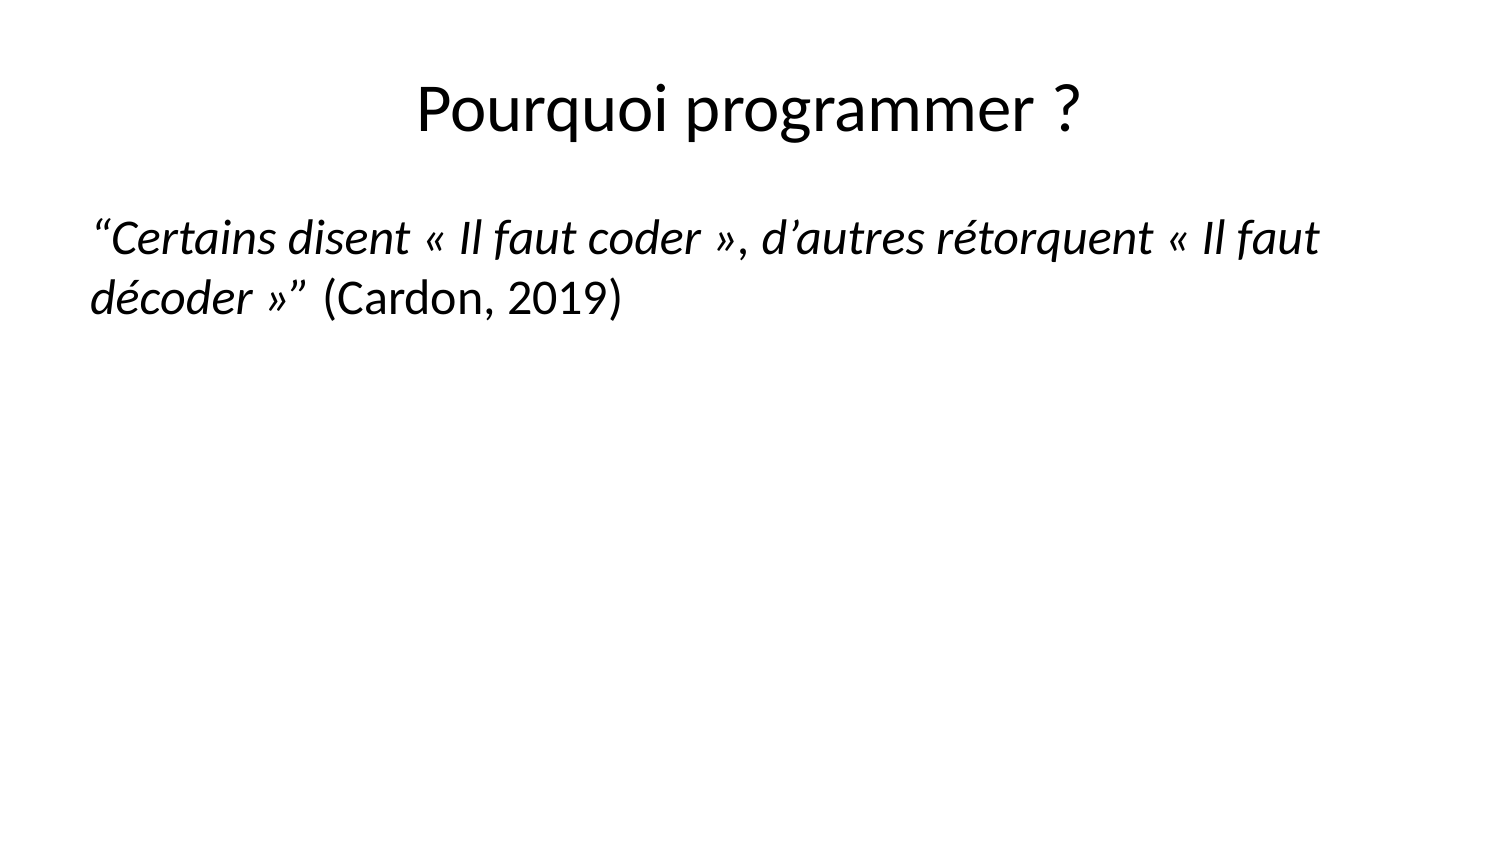

# Pourquoi programmer ?
“Certains disent « Il faut coder », d’autres rétorquent « Il faut décoder »” (Cardon, 2019)